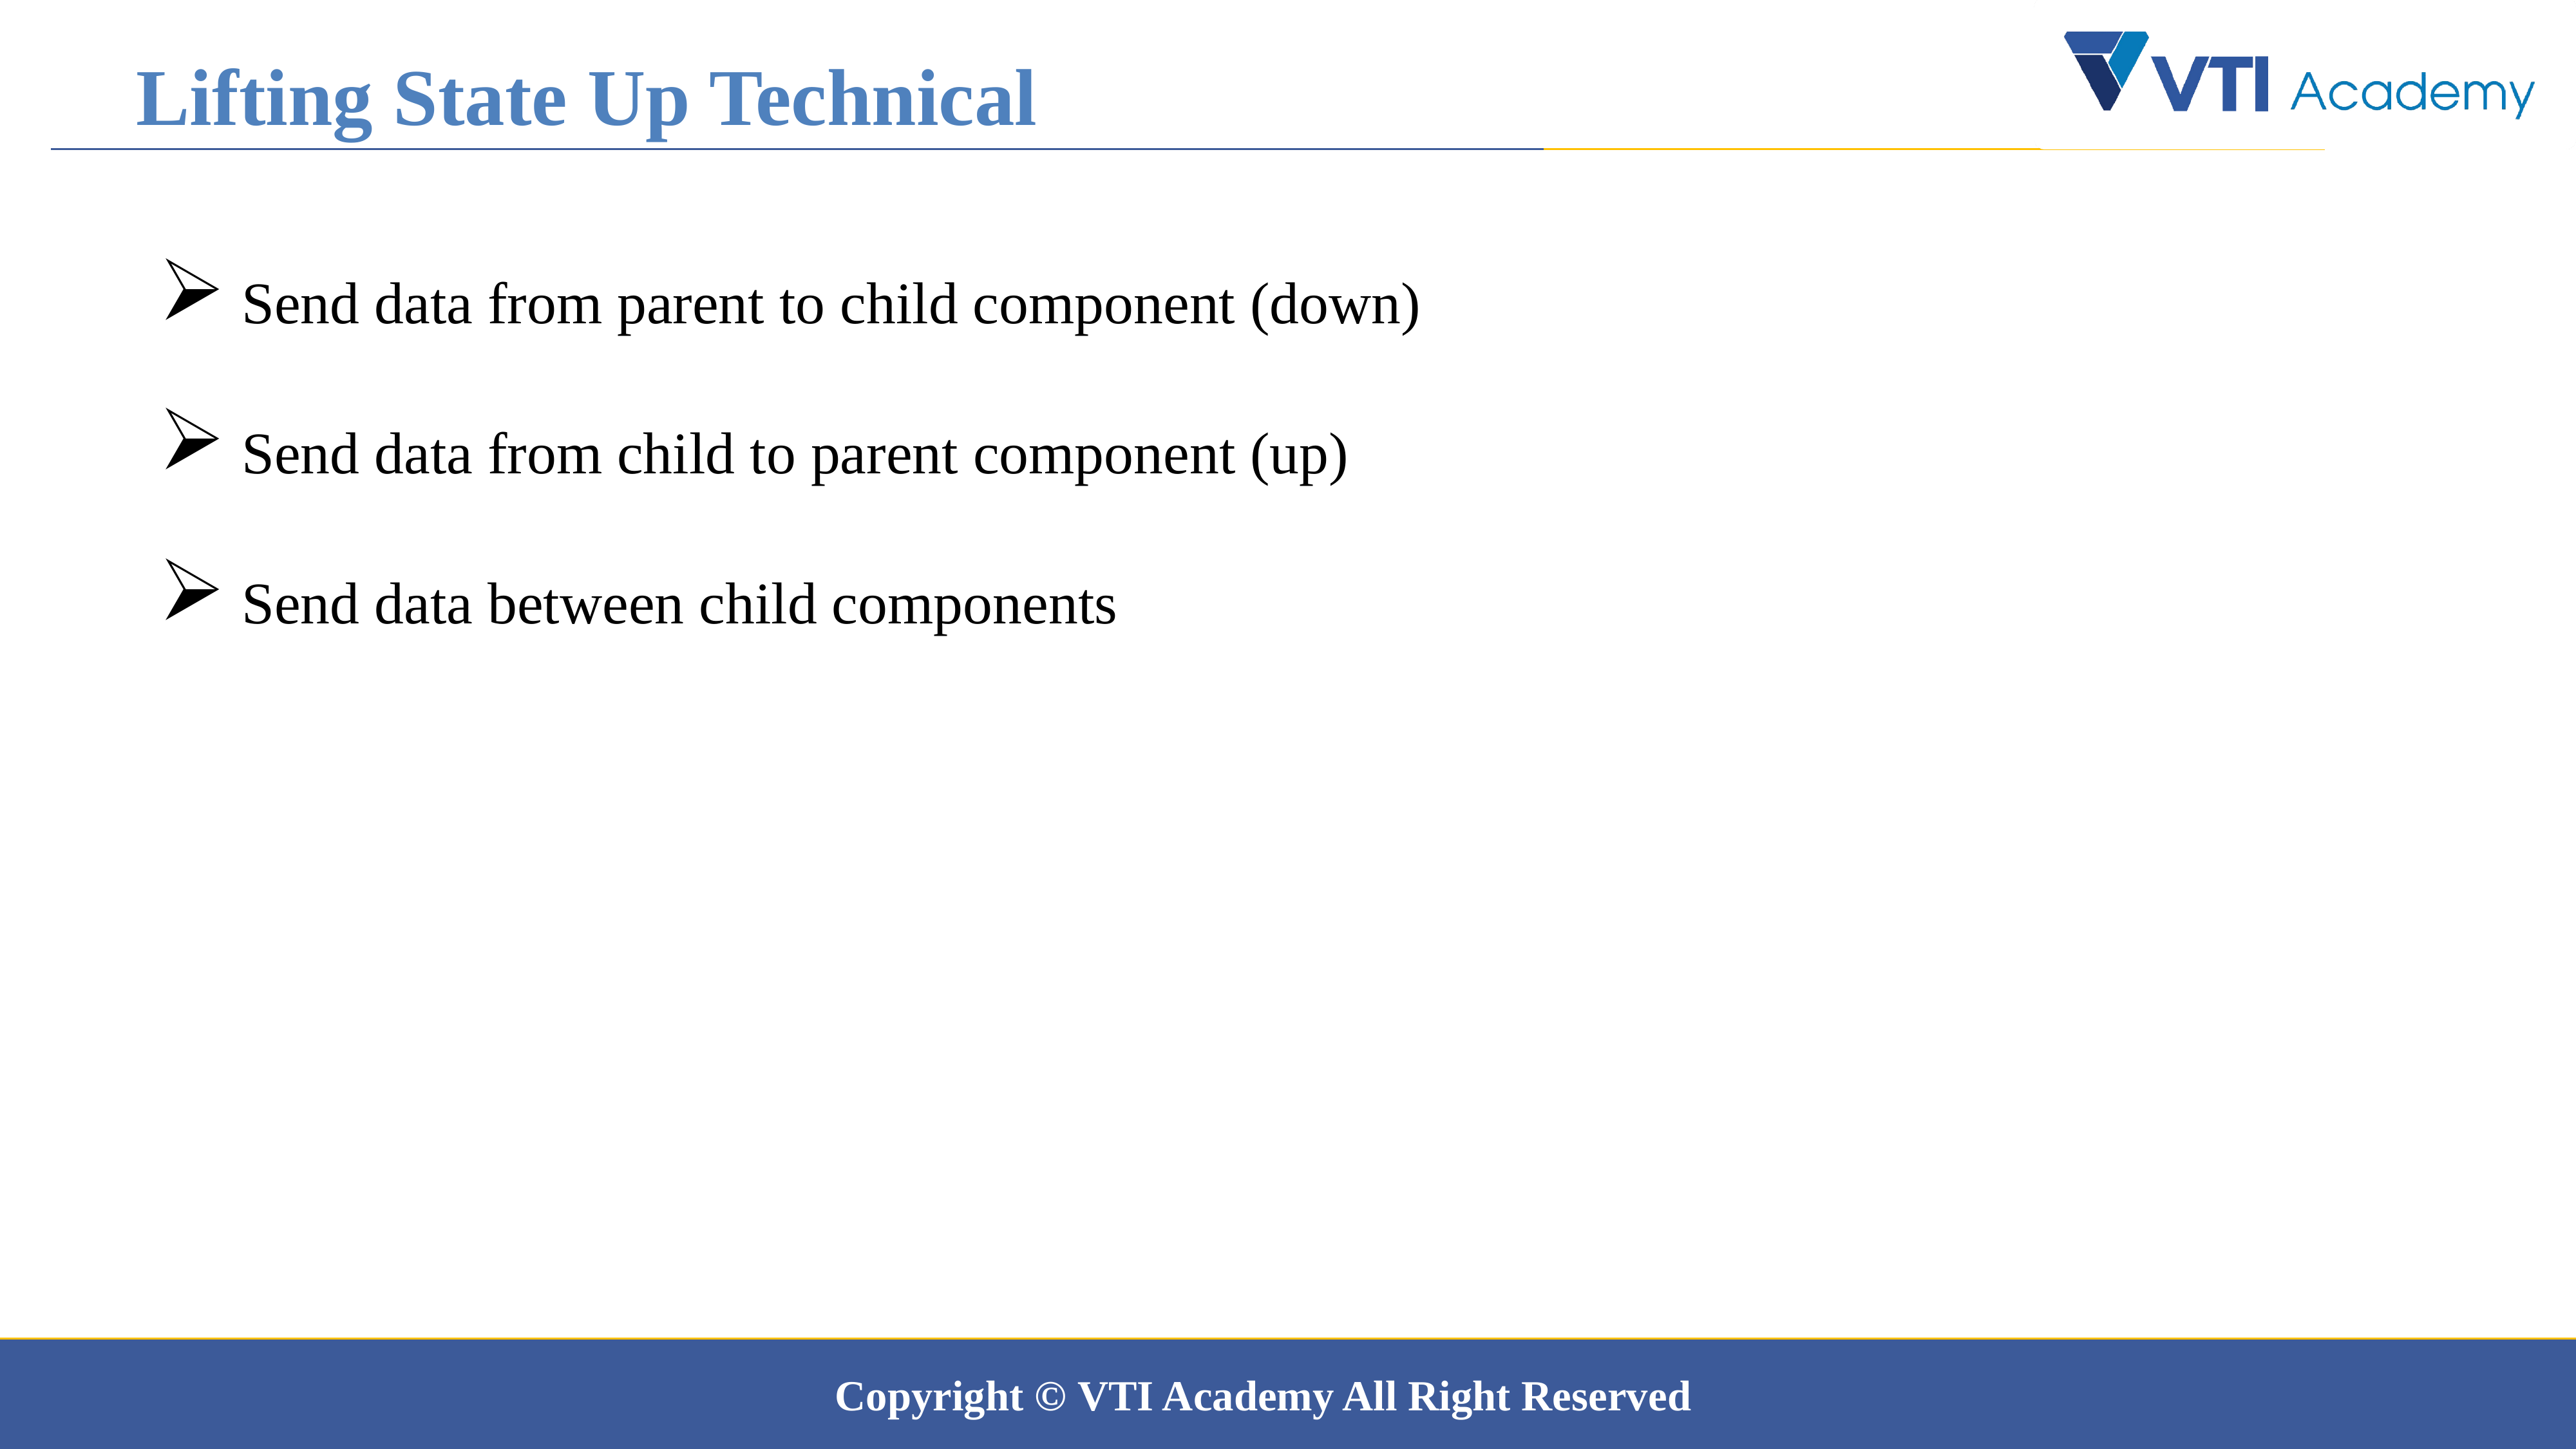

Lifting State Up Technical
 Send data from parent to child component (down)
 Send data from child to parent component (up)
 Send data between child components